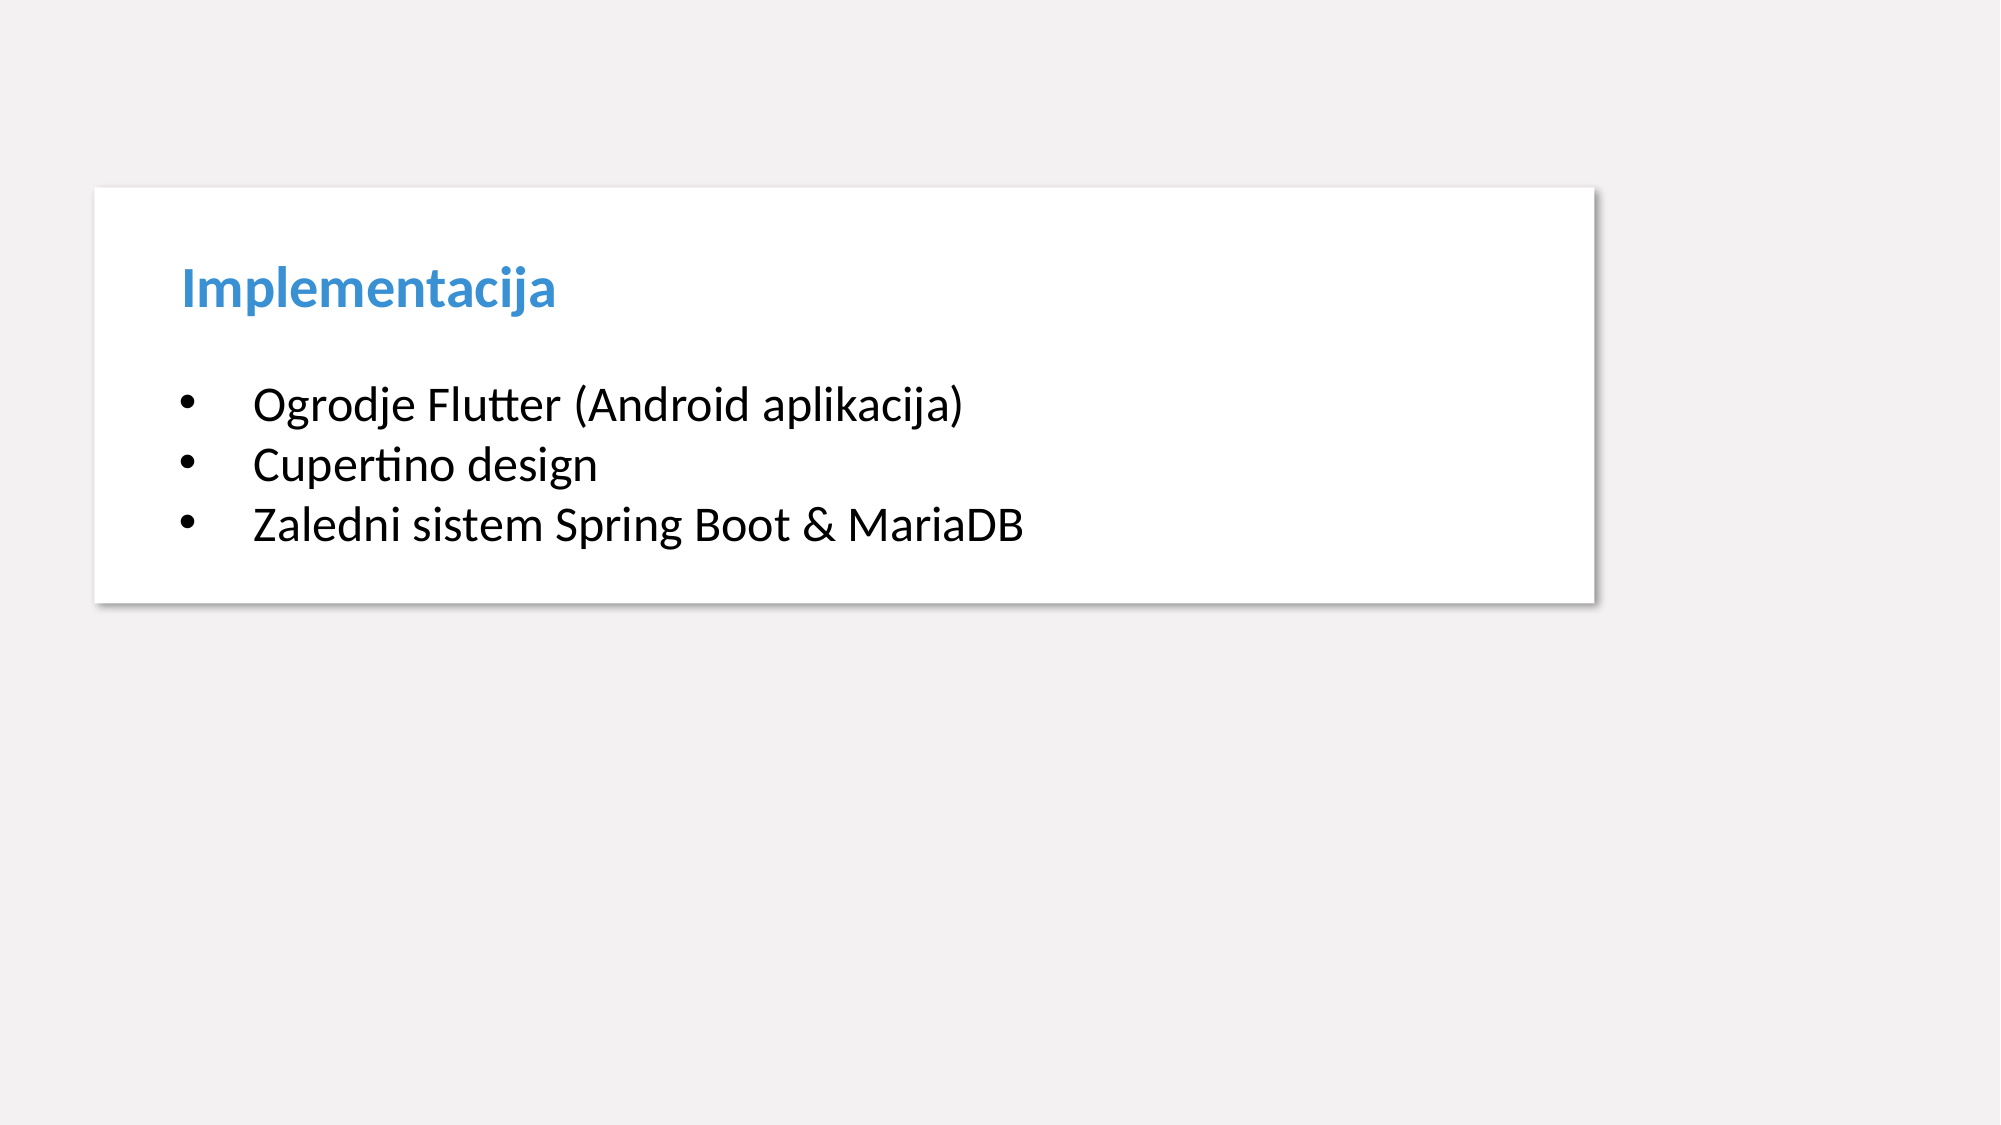

#
Implementacija
Ogrodje Flutter (Android aplikacija)
Cupertino design
Zaledni sistem Spring Boot & MariaDB